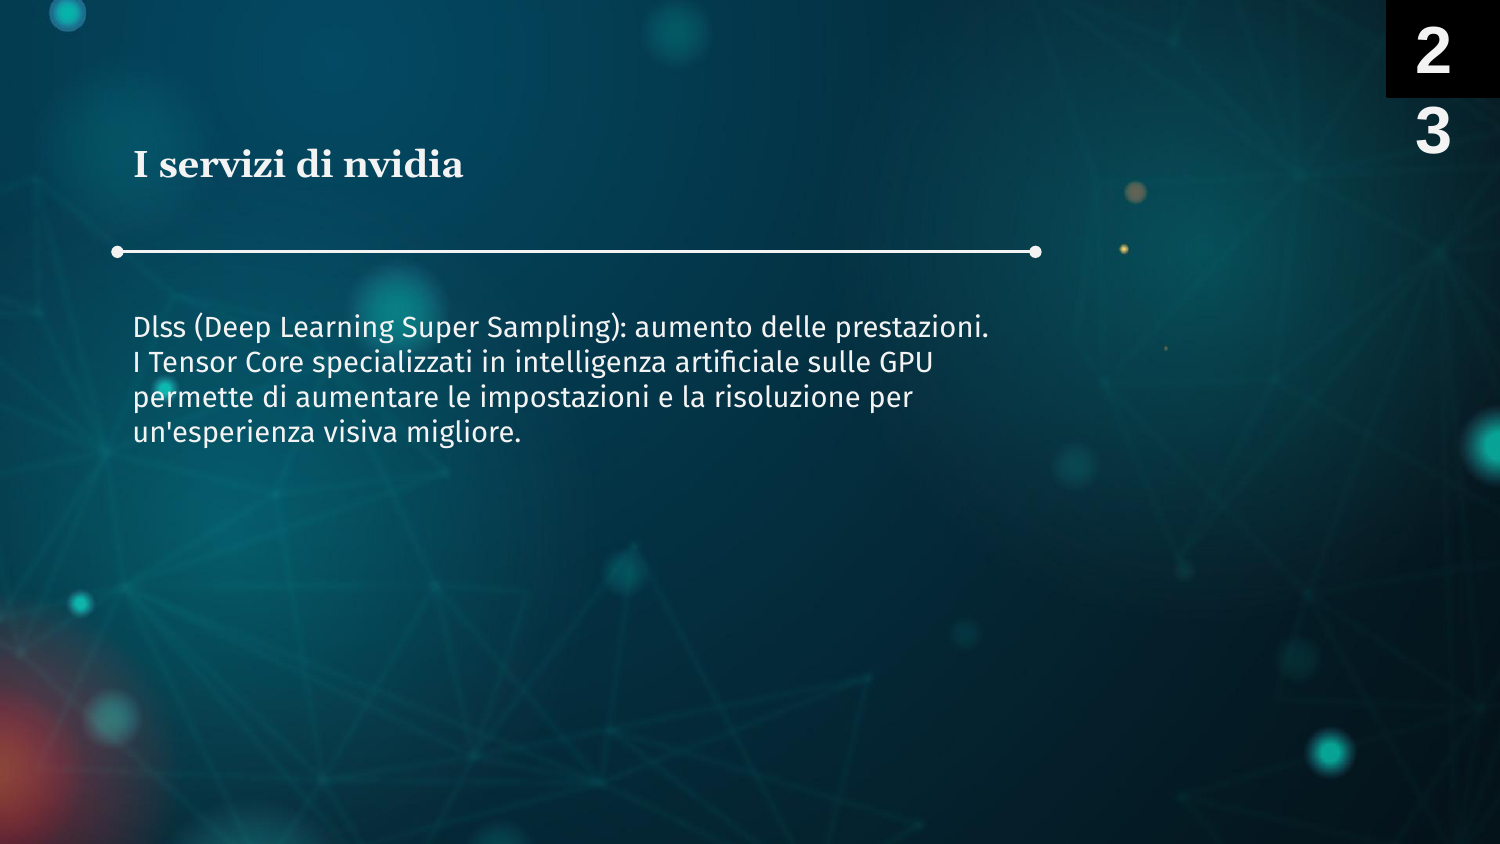

23
# I servizi di nvidia
Dlss (Deep Learning Super Sampling): aumento delle prestazioni.
I Tensor Core specializzati in intelligenza artificiale sulle GPU permette di aumentare le impostazioni e la risoluzione per un'esperienza visiva migliore.